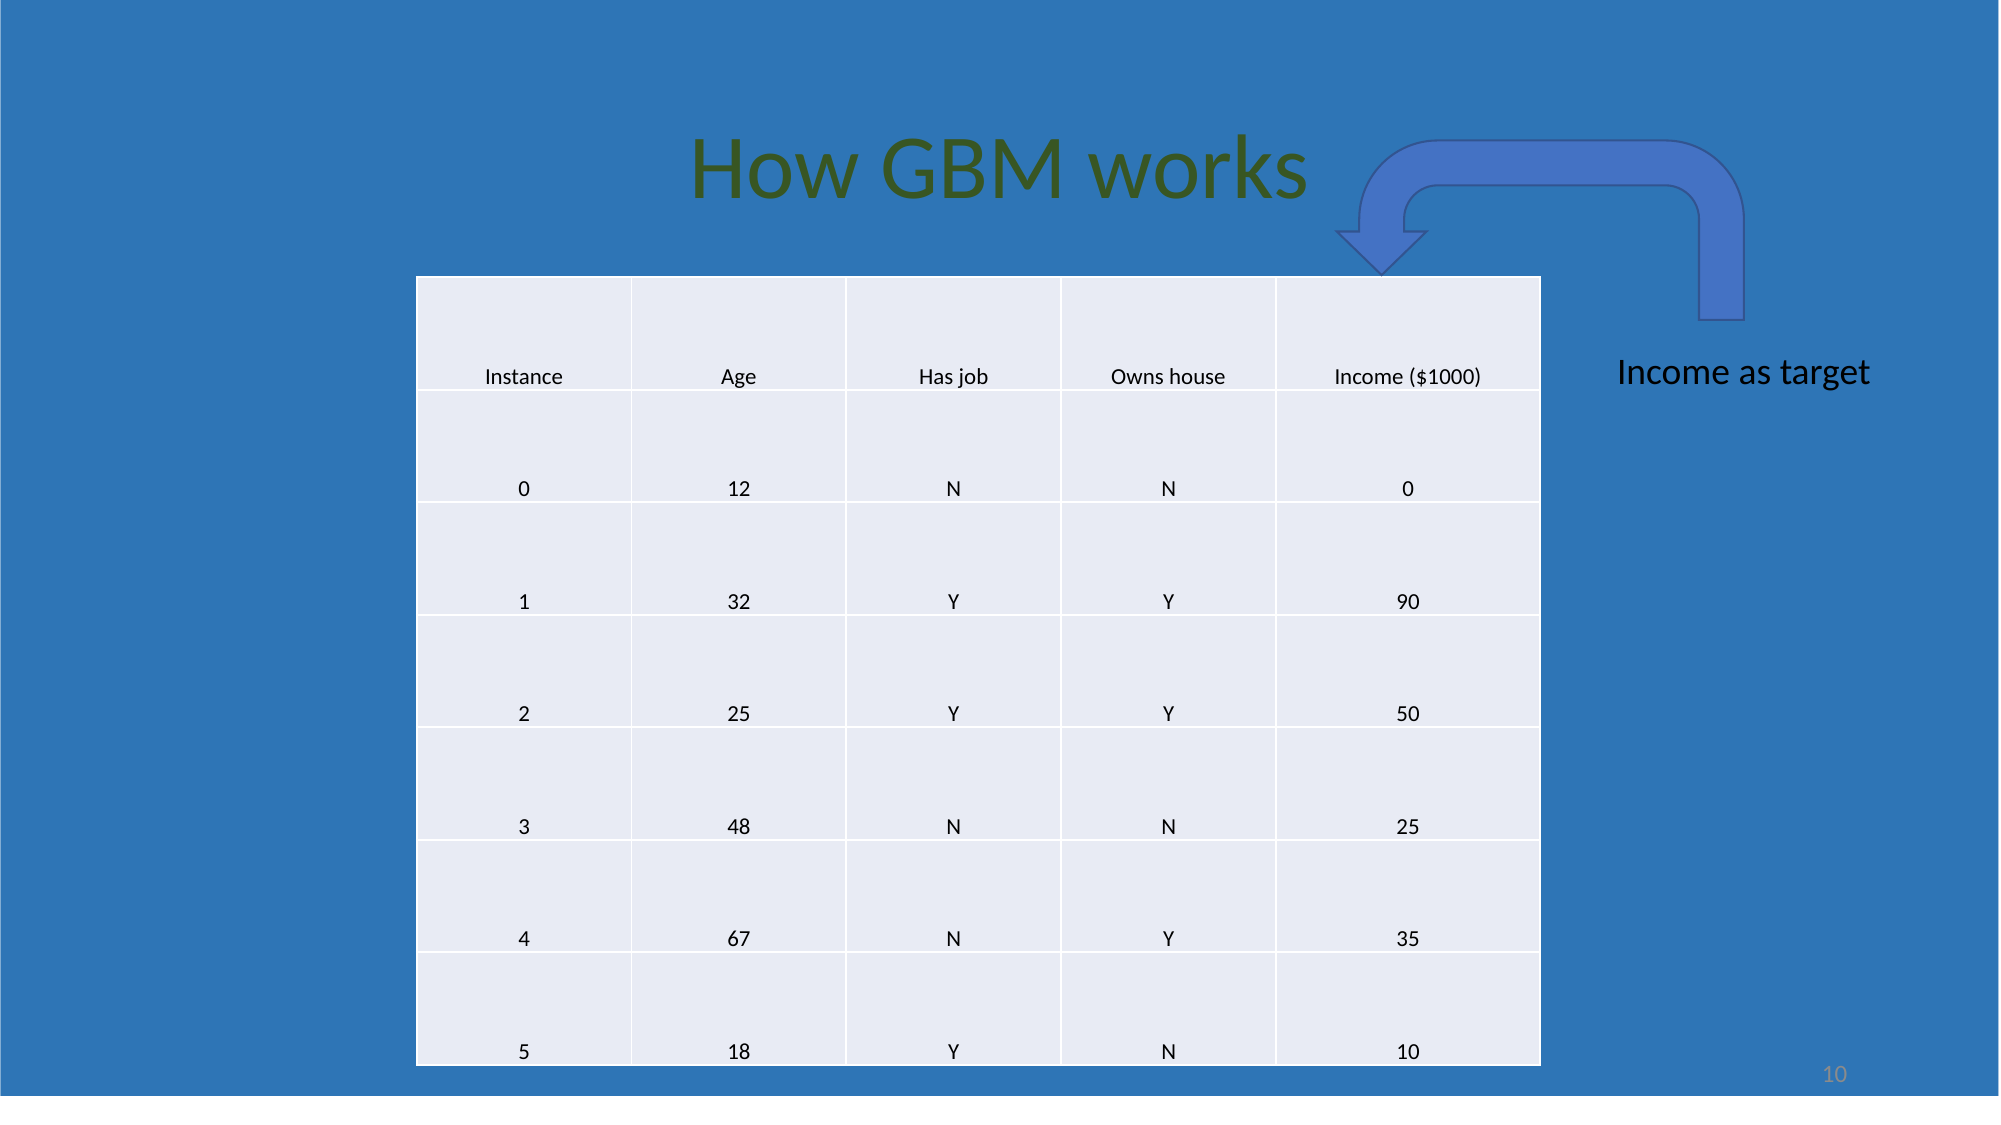

# How GBM works

| Instance | Age | Has job | Owns house | Income ($1000) |
| --- | --- | --- | --- | --- |
| 0 | 12 | N | N | 0 |
| 1 | 32 | Y | Y | 90 |
| 2 | 25 | Y | Y | 50 |
| 3 | 48 | N | N | 25 |
| 4 | 67 | N | Y | 35 |
| 5 | 18 | Y | N | 10 |
Income as target
10